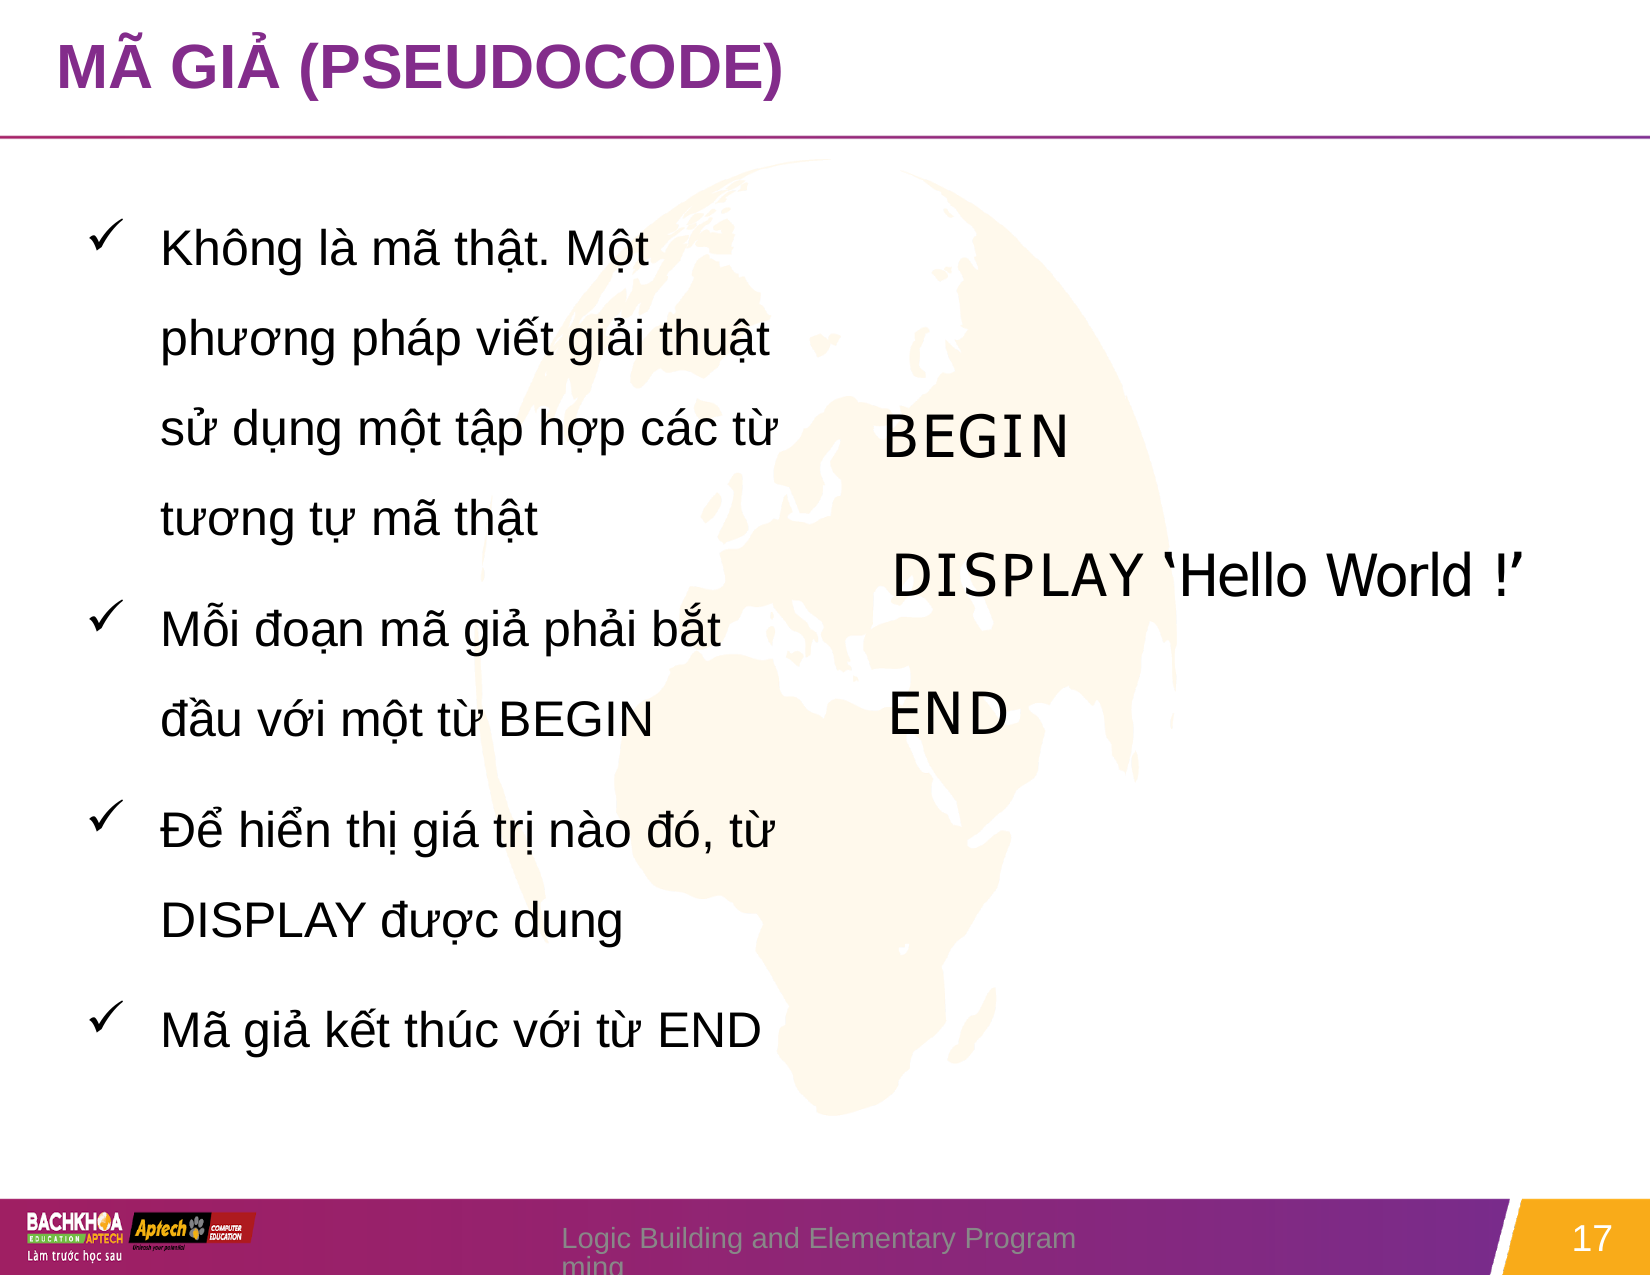

# MÃ GIẢ (PSEUDOCODE)
Không là mã thật. Một phương pháp viết giải thuật sử dụng một tập hợp các từ tương tự mã thật
Mỗi đoạn mã giả phải bắt đầu với một từ BEGIN
Ðể hiển thị giá trị nào đó, từ DISPLAY được dung
Mã giả kết thúc với từ END
BEGIN
DISPLAY ‘Hello World !’
END
Logic Building and Elementary Programming
17